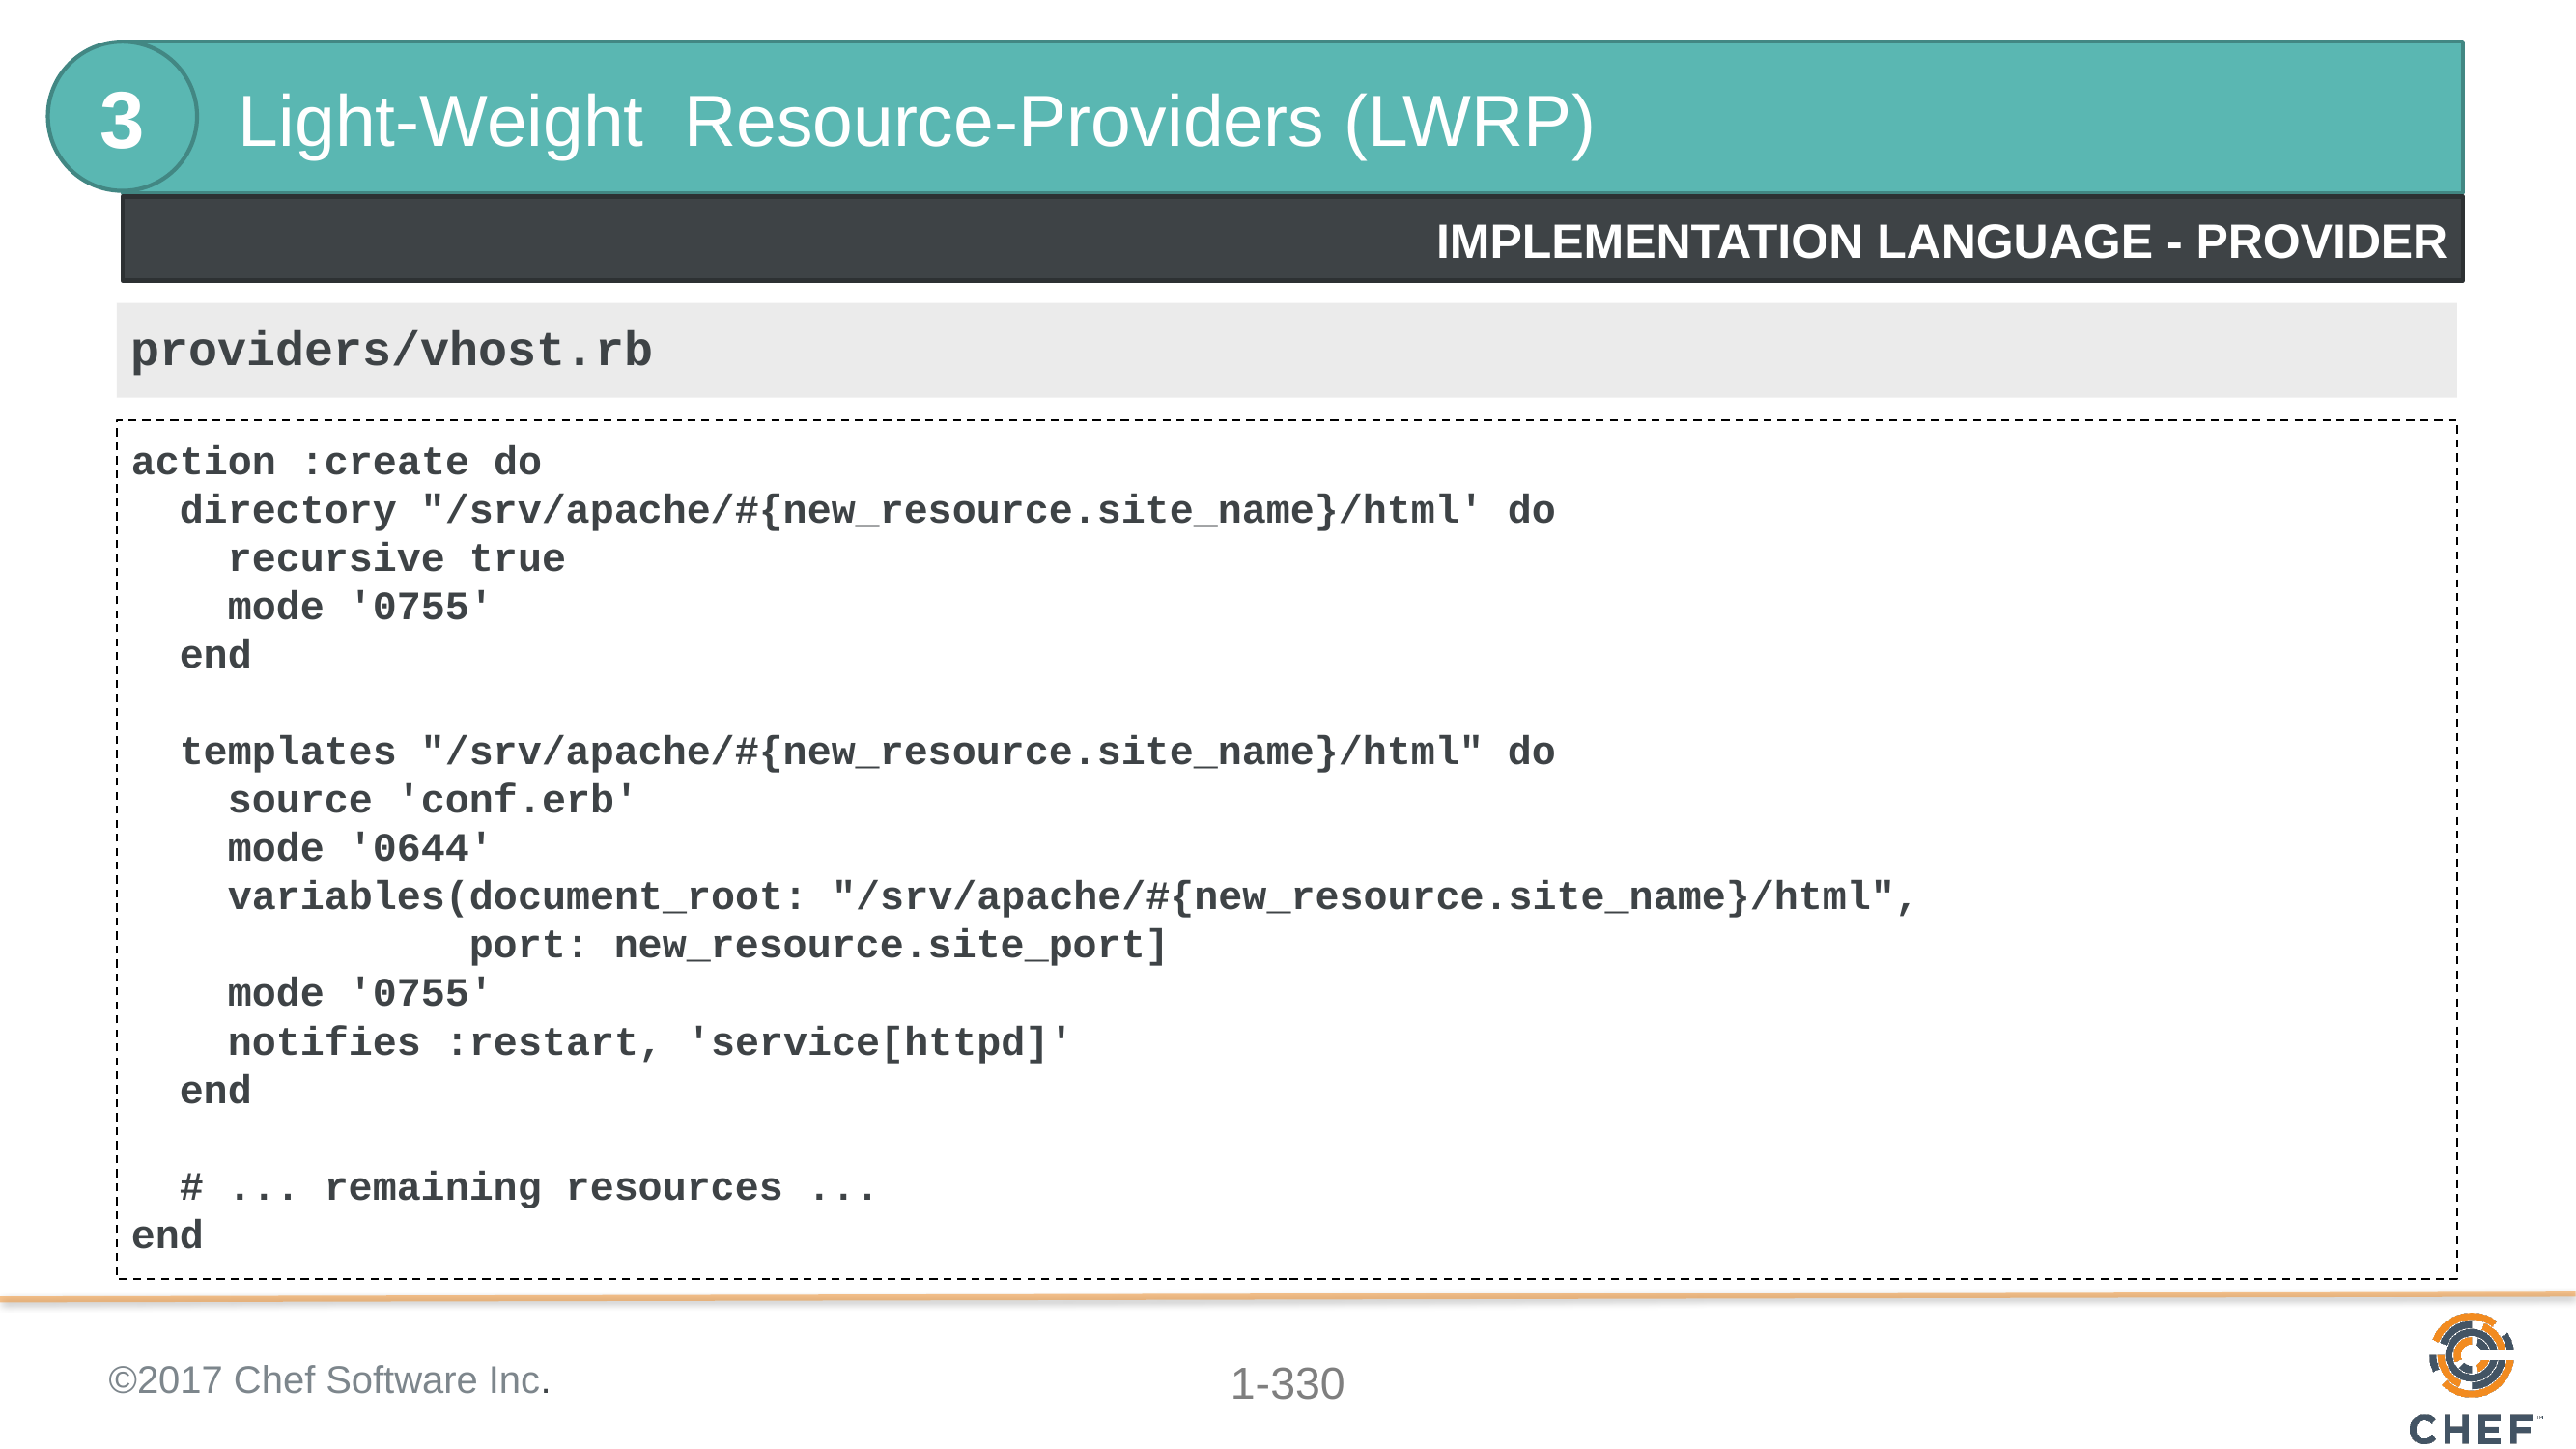

3
Light-Weight  Resource-Providers (LWRP)
#
IMPLEMENTATION LANGUAGE - PROVIDER
providers/vhost.rb
action :create do
  directory "/srv/apache/#{new_resource.site_name}/html' do
    recursive true
    mode '0755'
  end

  templates "/srv/apache/#{new_resource.site_name}/html" do
    source 'conf.erb'
    mode '0644'
    variables(document_root: "/srv/apache/#{new_resource.site_name}/html",
              port: new_resource.site_port]
    mode '0755'
    notifies :restart, 'service[httpd]'
  end

  # ... remaining resources ...
end